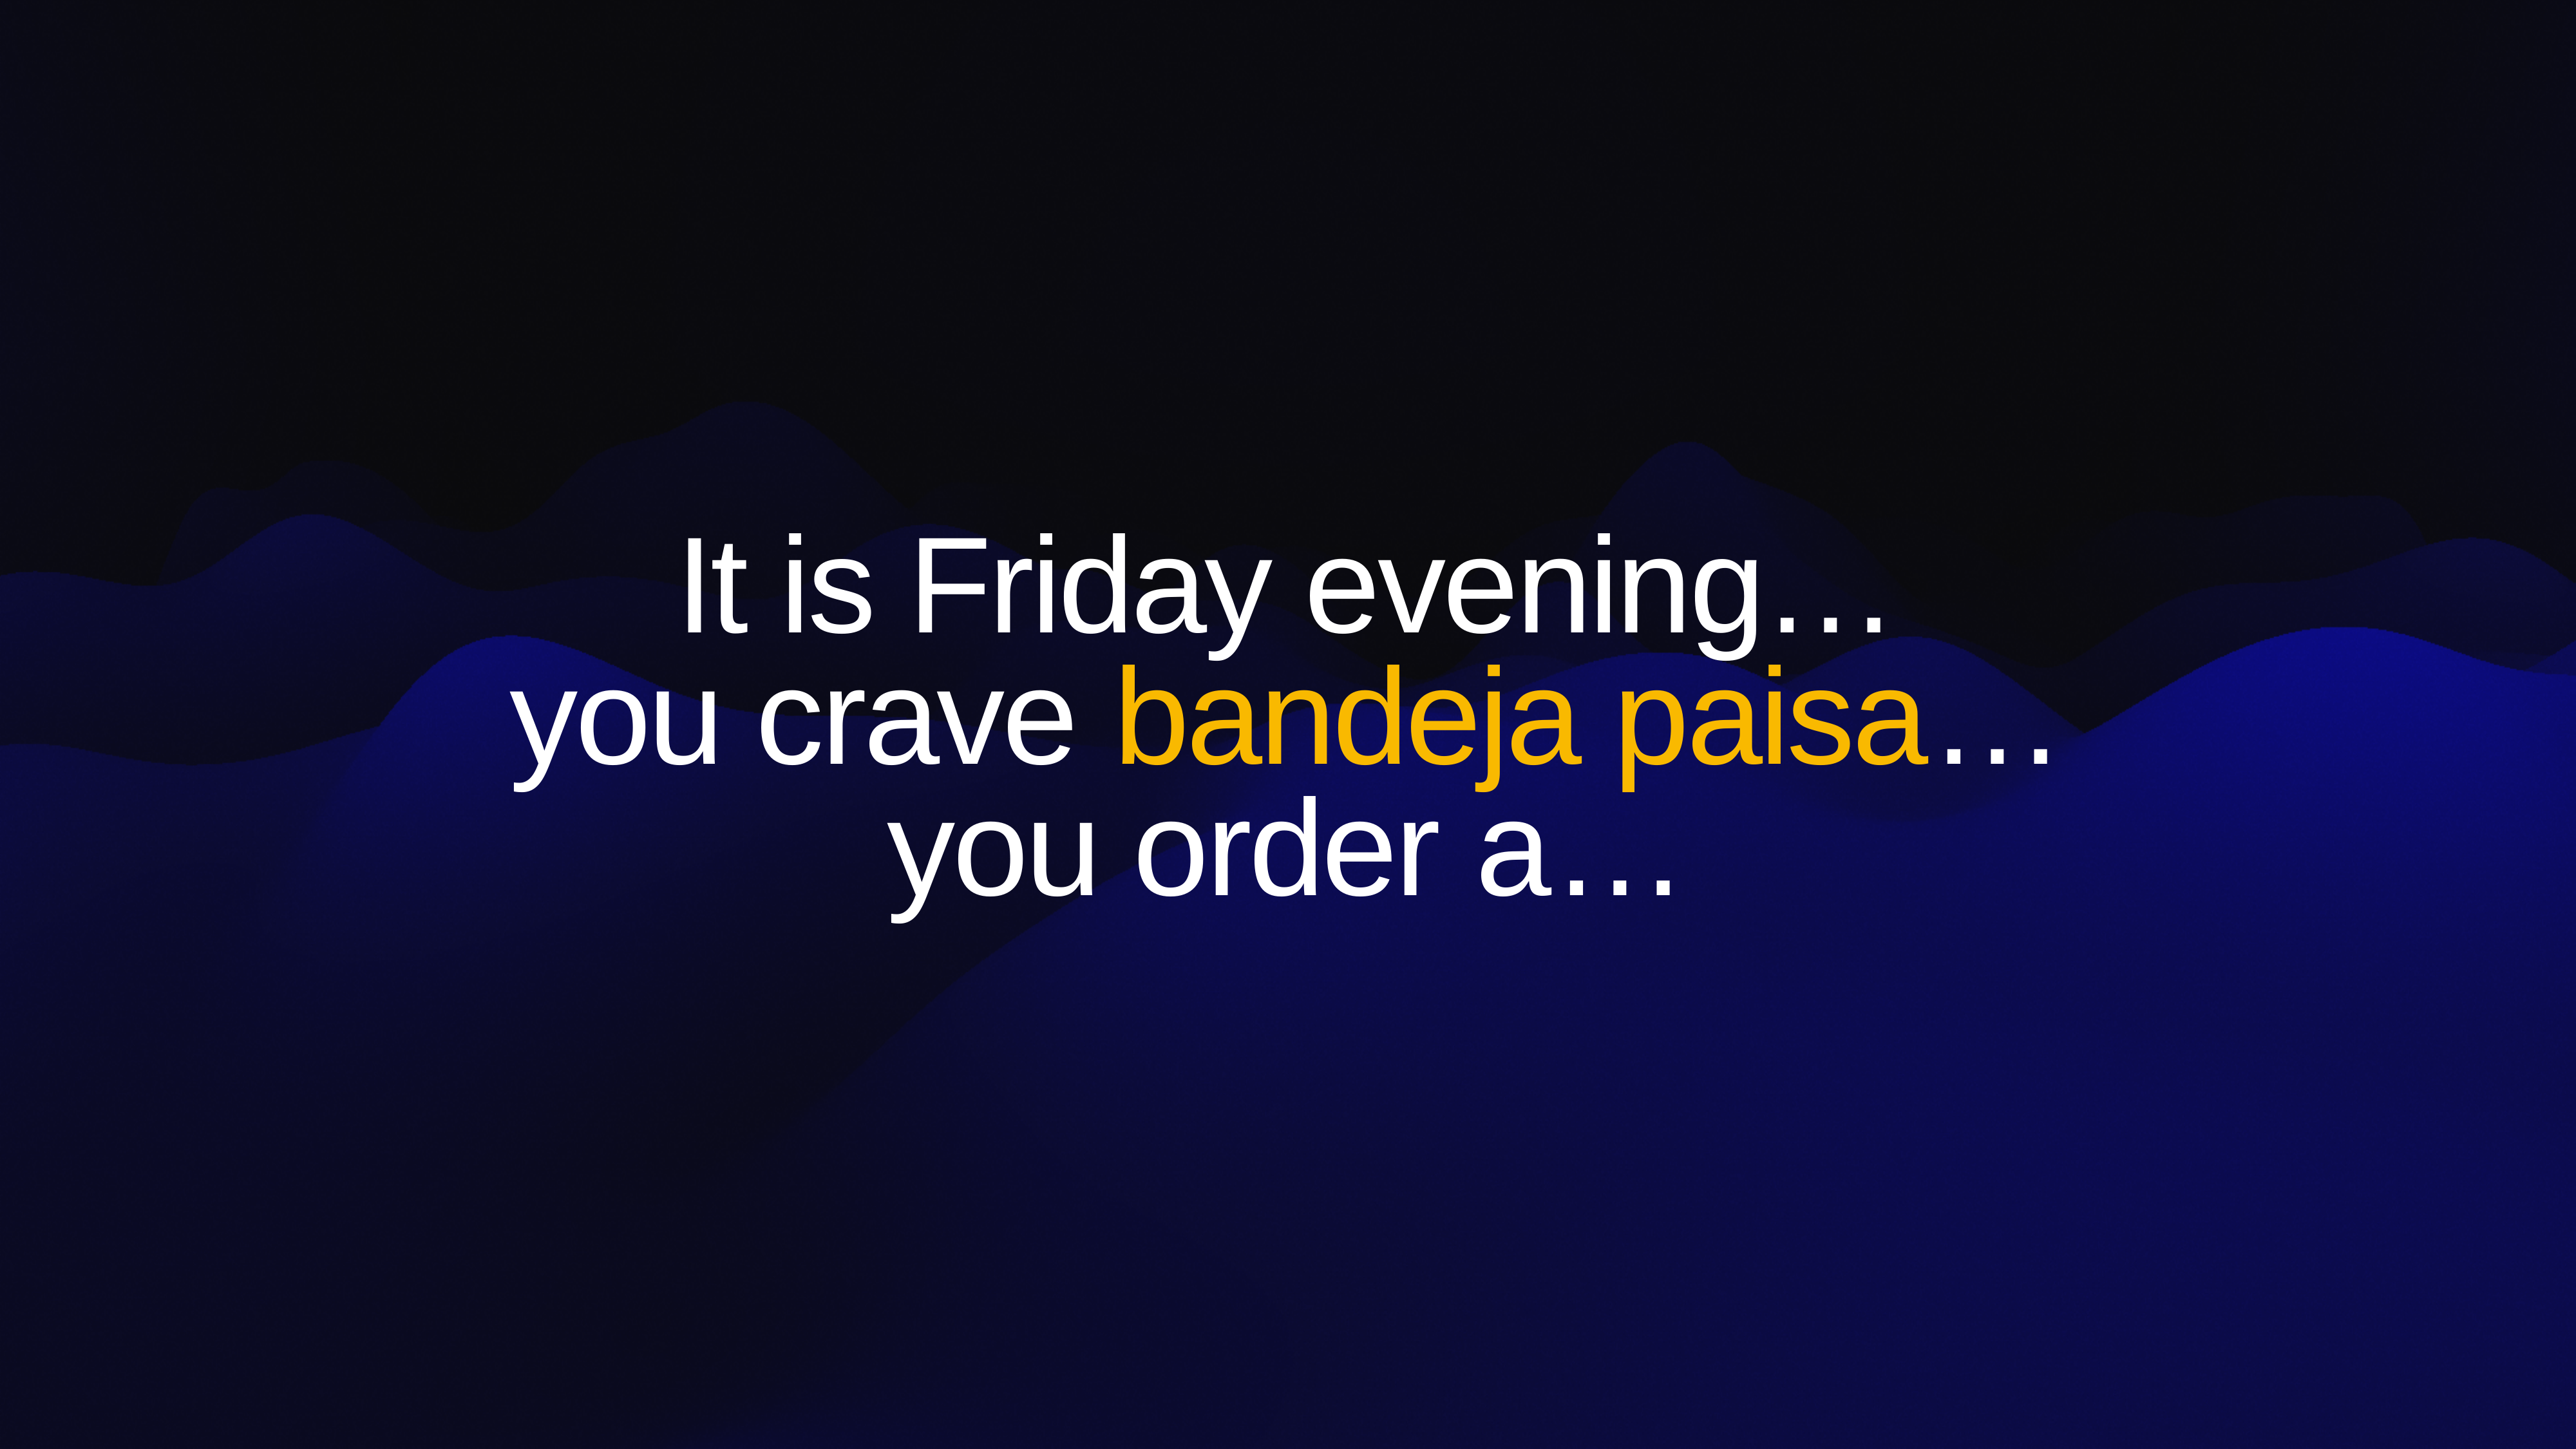

It is Friday evening…
you crave bandeja paisa…
you order a…